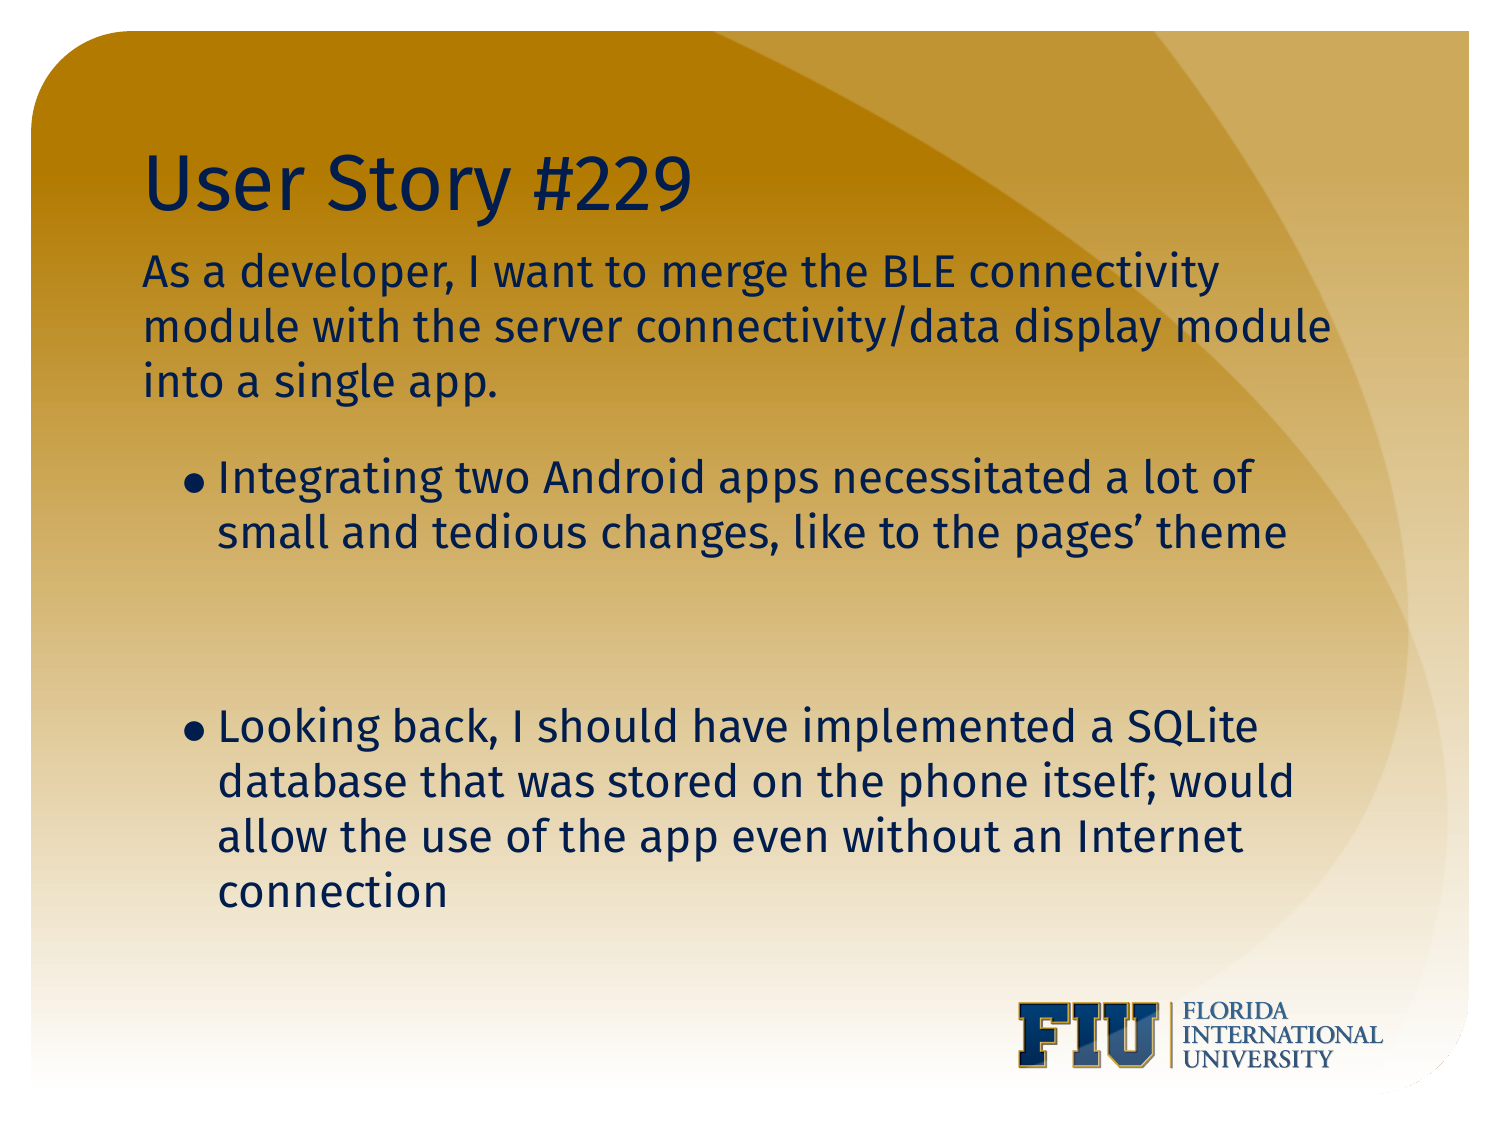

# User Story #229
As a developer, I want to merge the BLE connectivity module with the server connectivity/data display module into a single app.
Integrating two Android apps necessitated a lot of small and tedious changes, like to the pages’ theme

Looking back, I should have implemented a SQLite database that was stored on the phone itself; would allow the use of the app even without an Internet connection